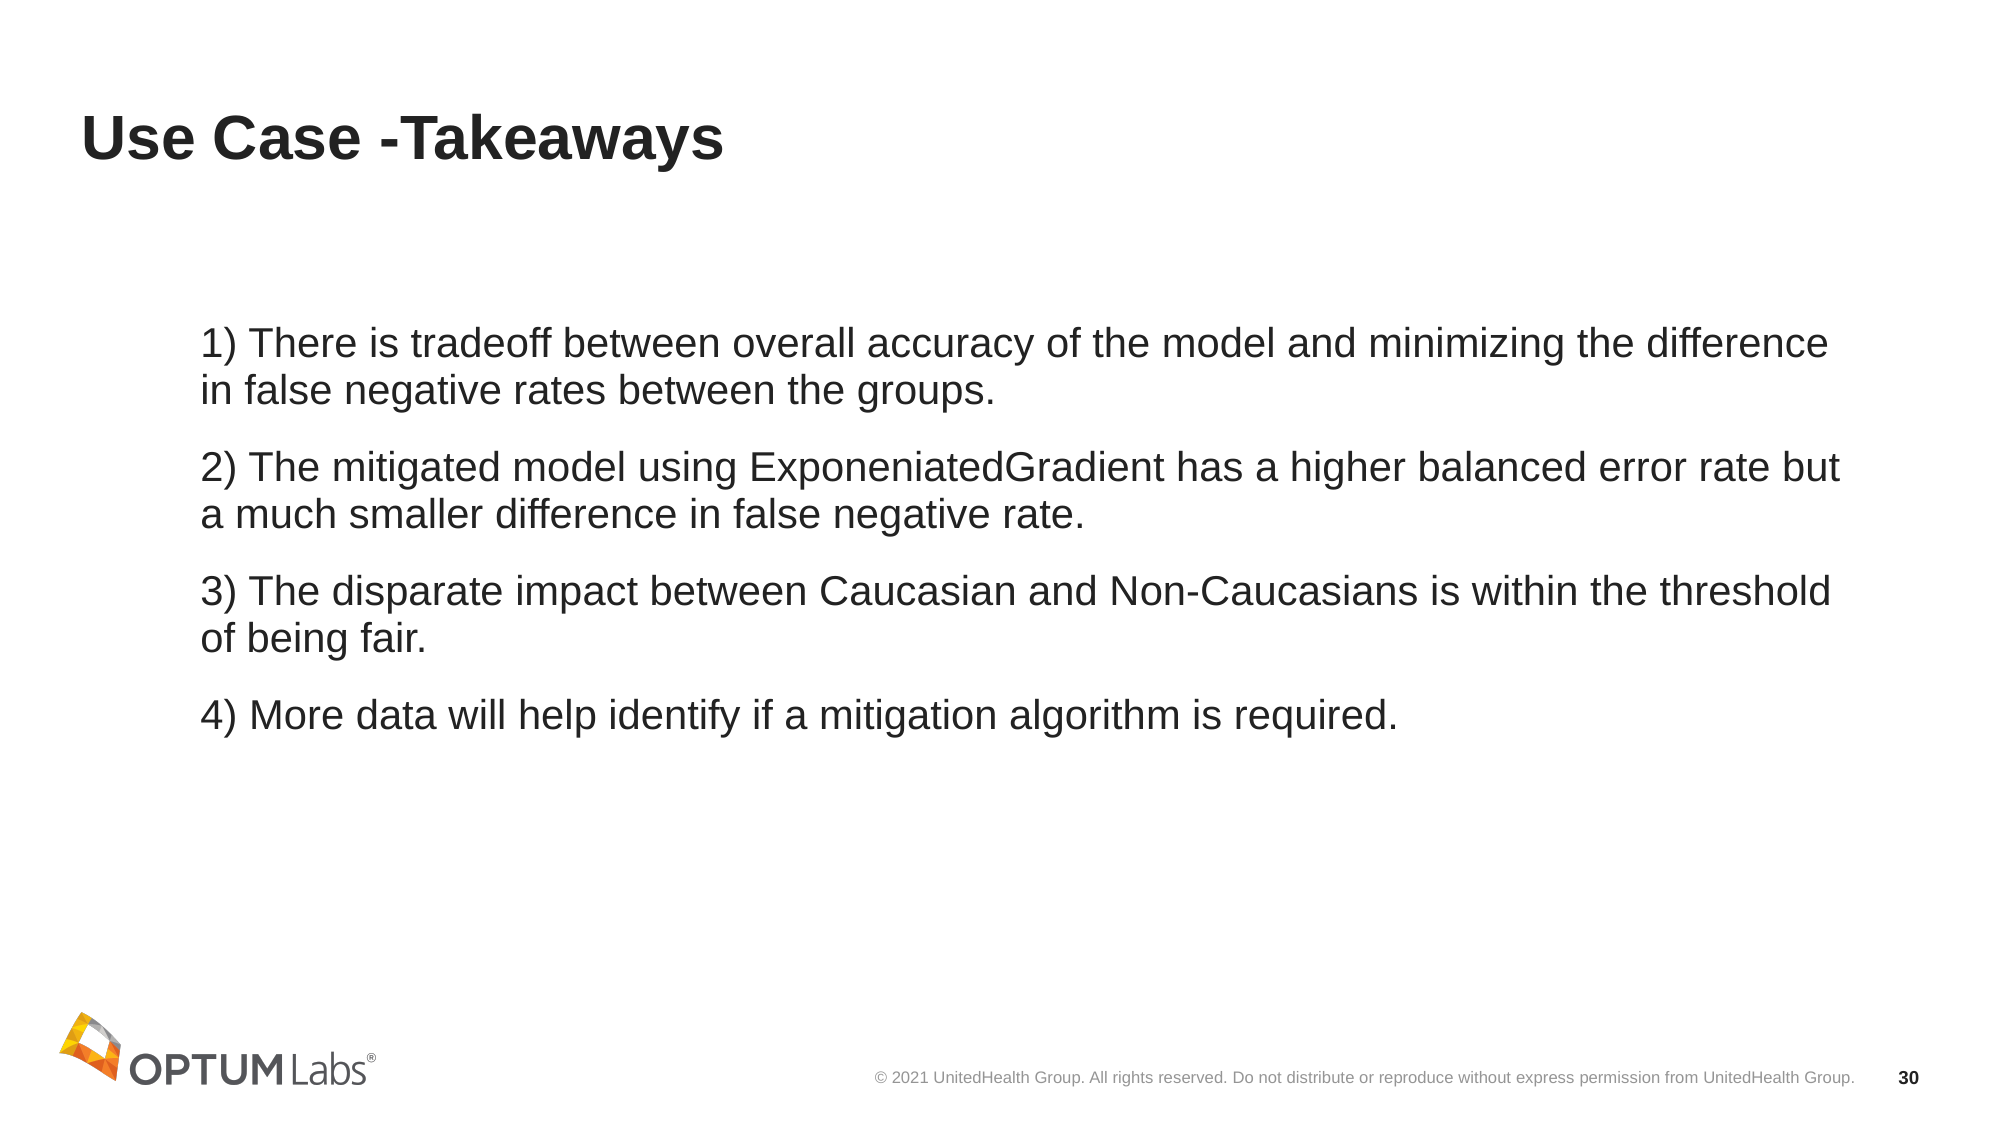

# Use Case -Takeaways

1) There is tradeoff between overall accuracy of the model and minimizing the difference in false negative rates between the groups.
2) The mitigated model using ExponeniatedGradient has a higher balanced error rate but a much smaller difference in false negative rate.
3) The disparate impact between Caucasian and Non-Caucasians is within the threshold of being fair.
4) More data will help identify if a mitigation algorithm is required.

30
© 2021 UnitedHealth Group. All rights reserved. Do not distribute or reproduce without express permission from UnitedHealth Group.